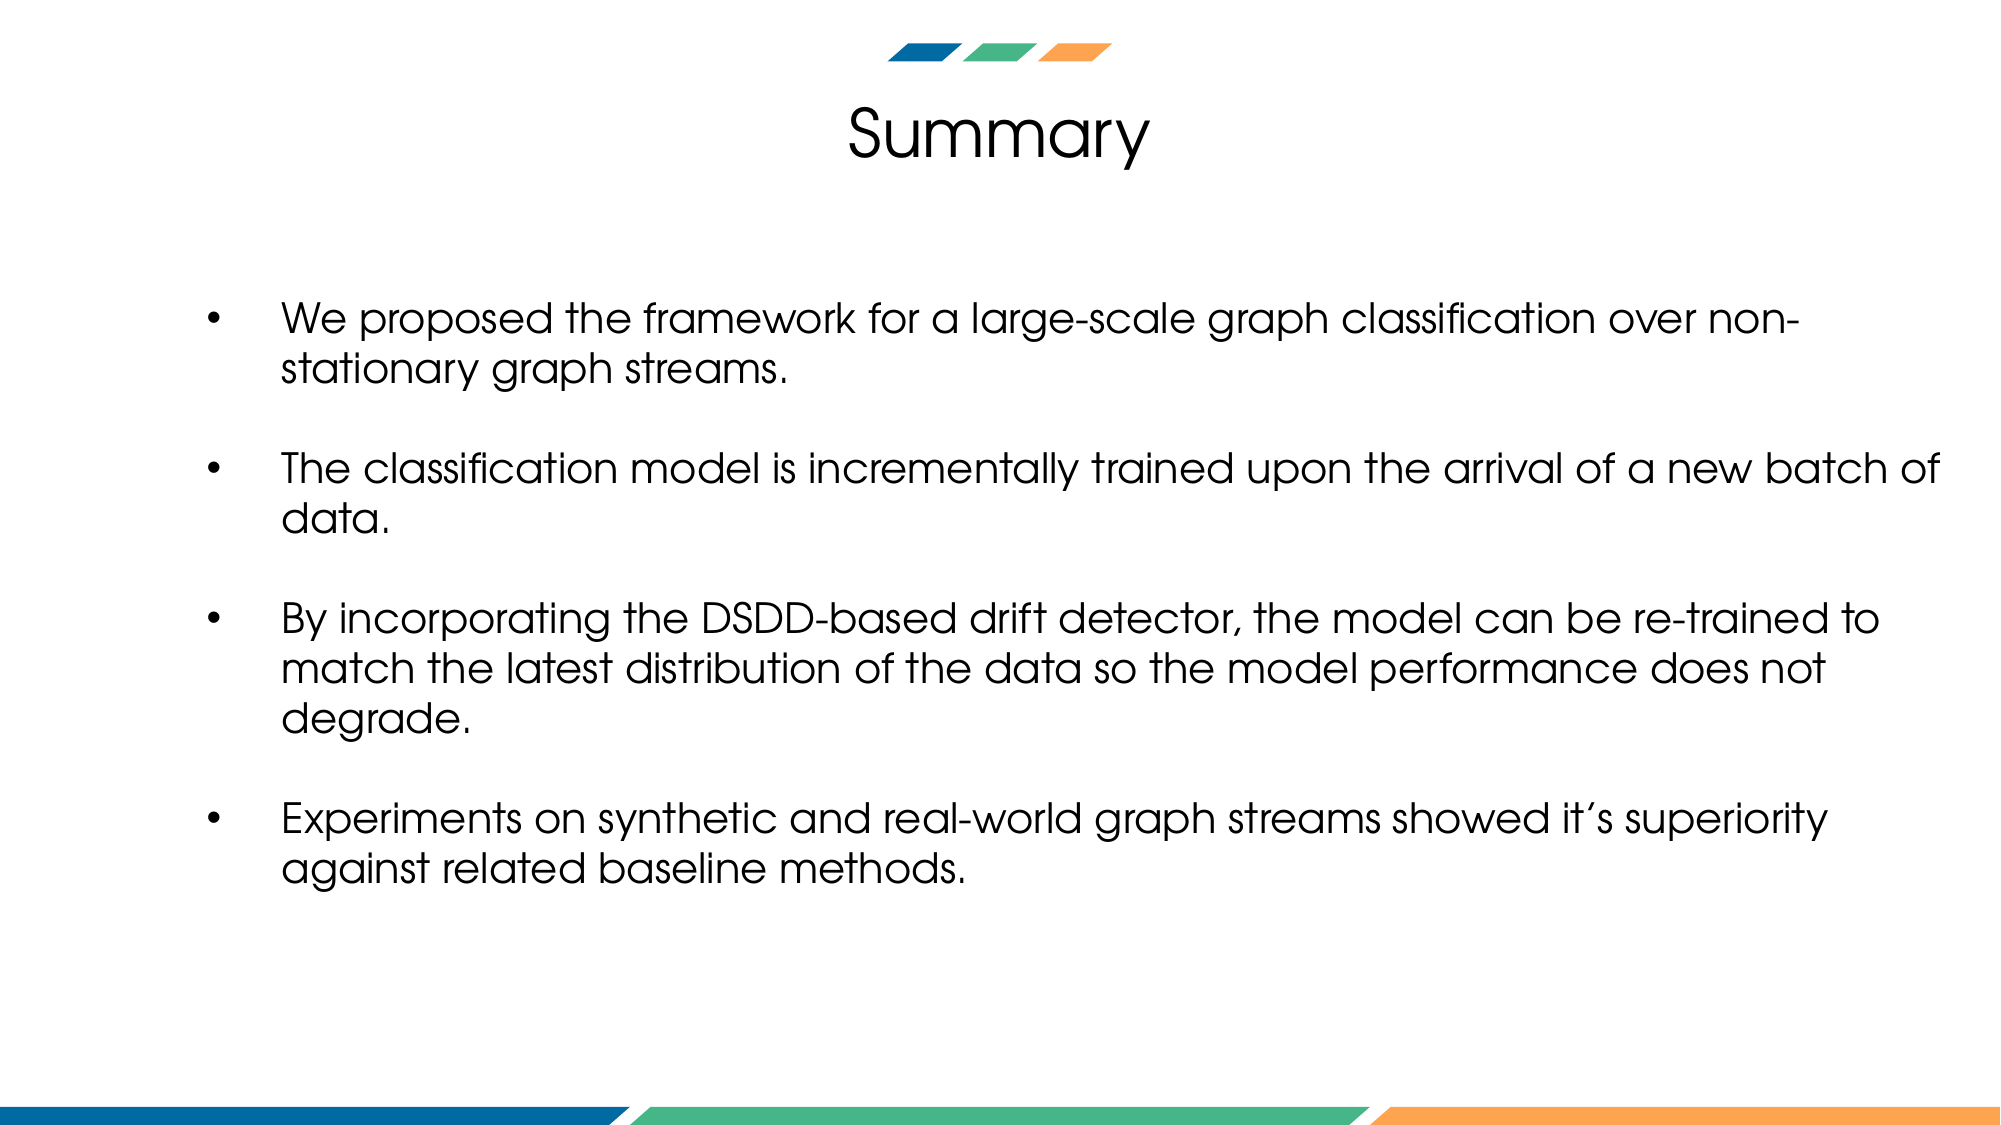

Summary

We proposed the framework for a large-scale graph classification over non-stationary graph streams.

The classification model is incrementally trained upon the arrival of a new batch of data.

By incorporating the DSDD-based drift detector, the model can be re-trained to match the latest distribution of the data so the model performance does not degrade.

Experiments on synthetic and real-world graph streams showed it’s superiority against related baseline methods.